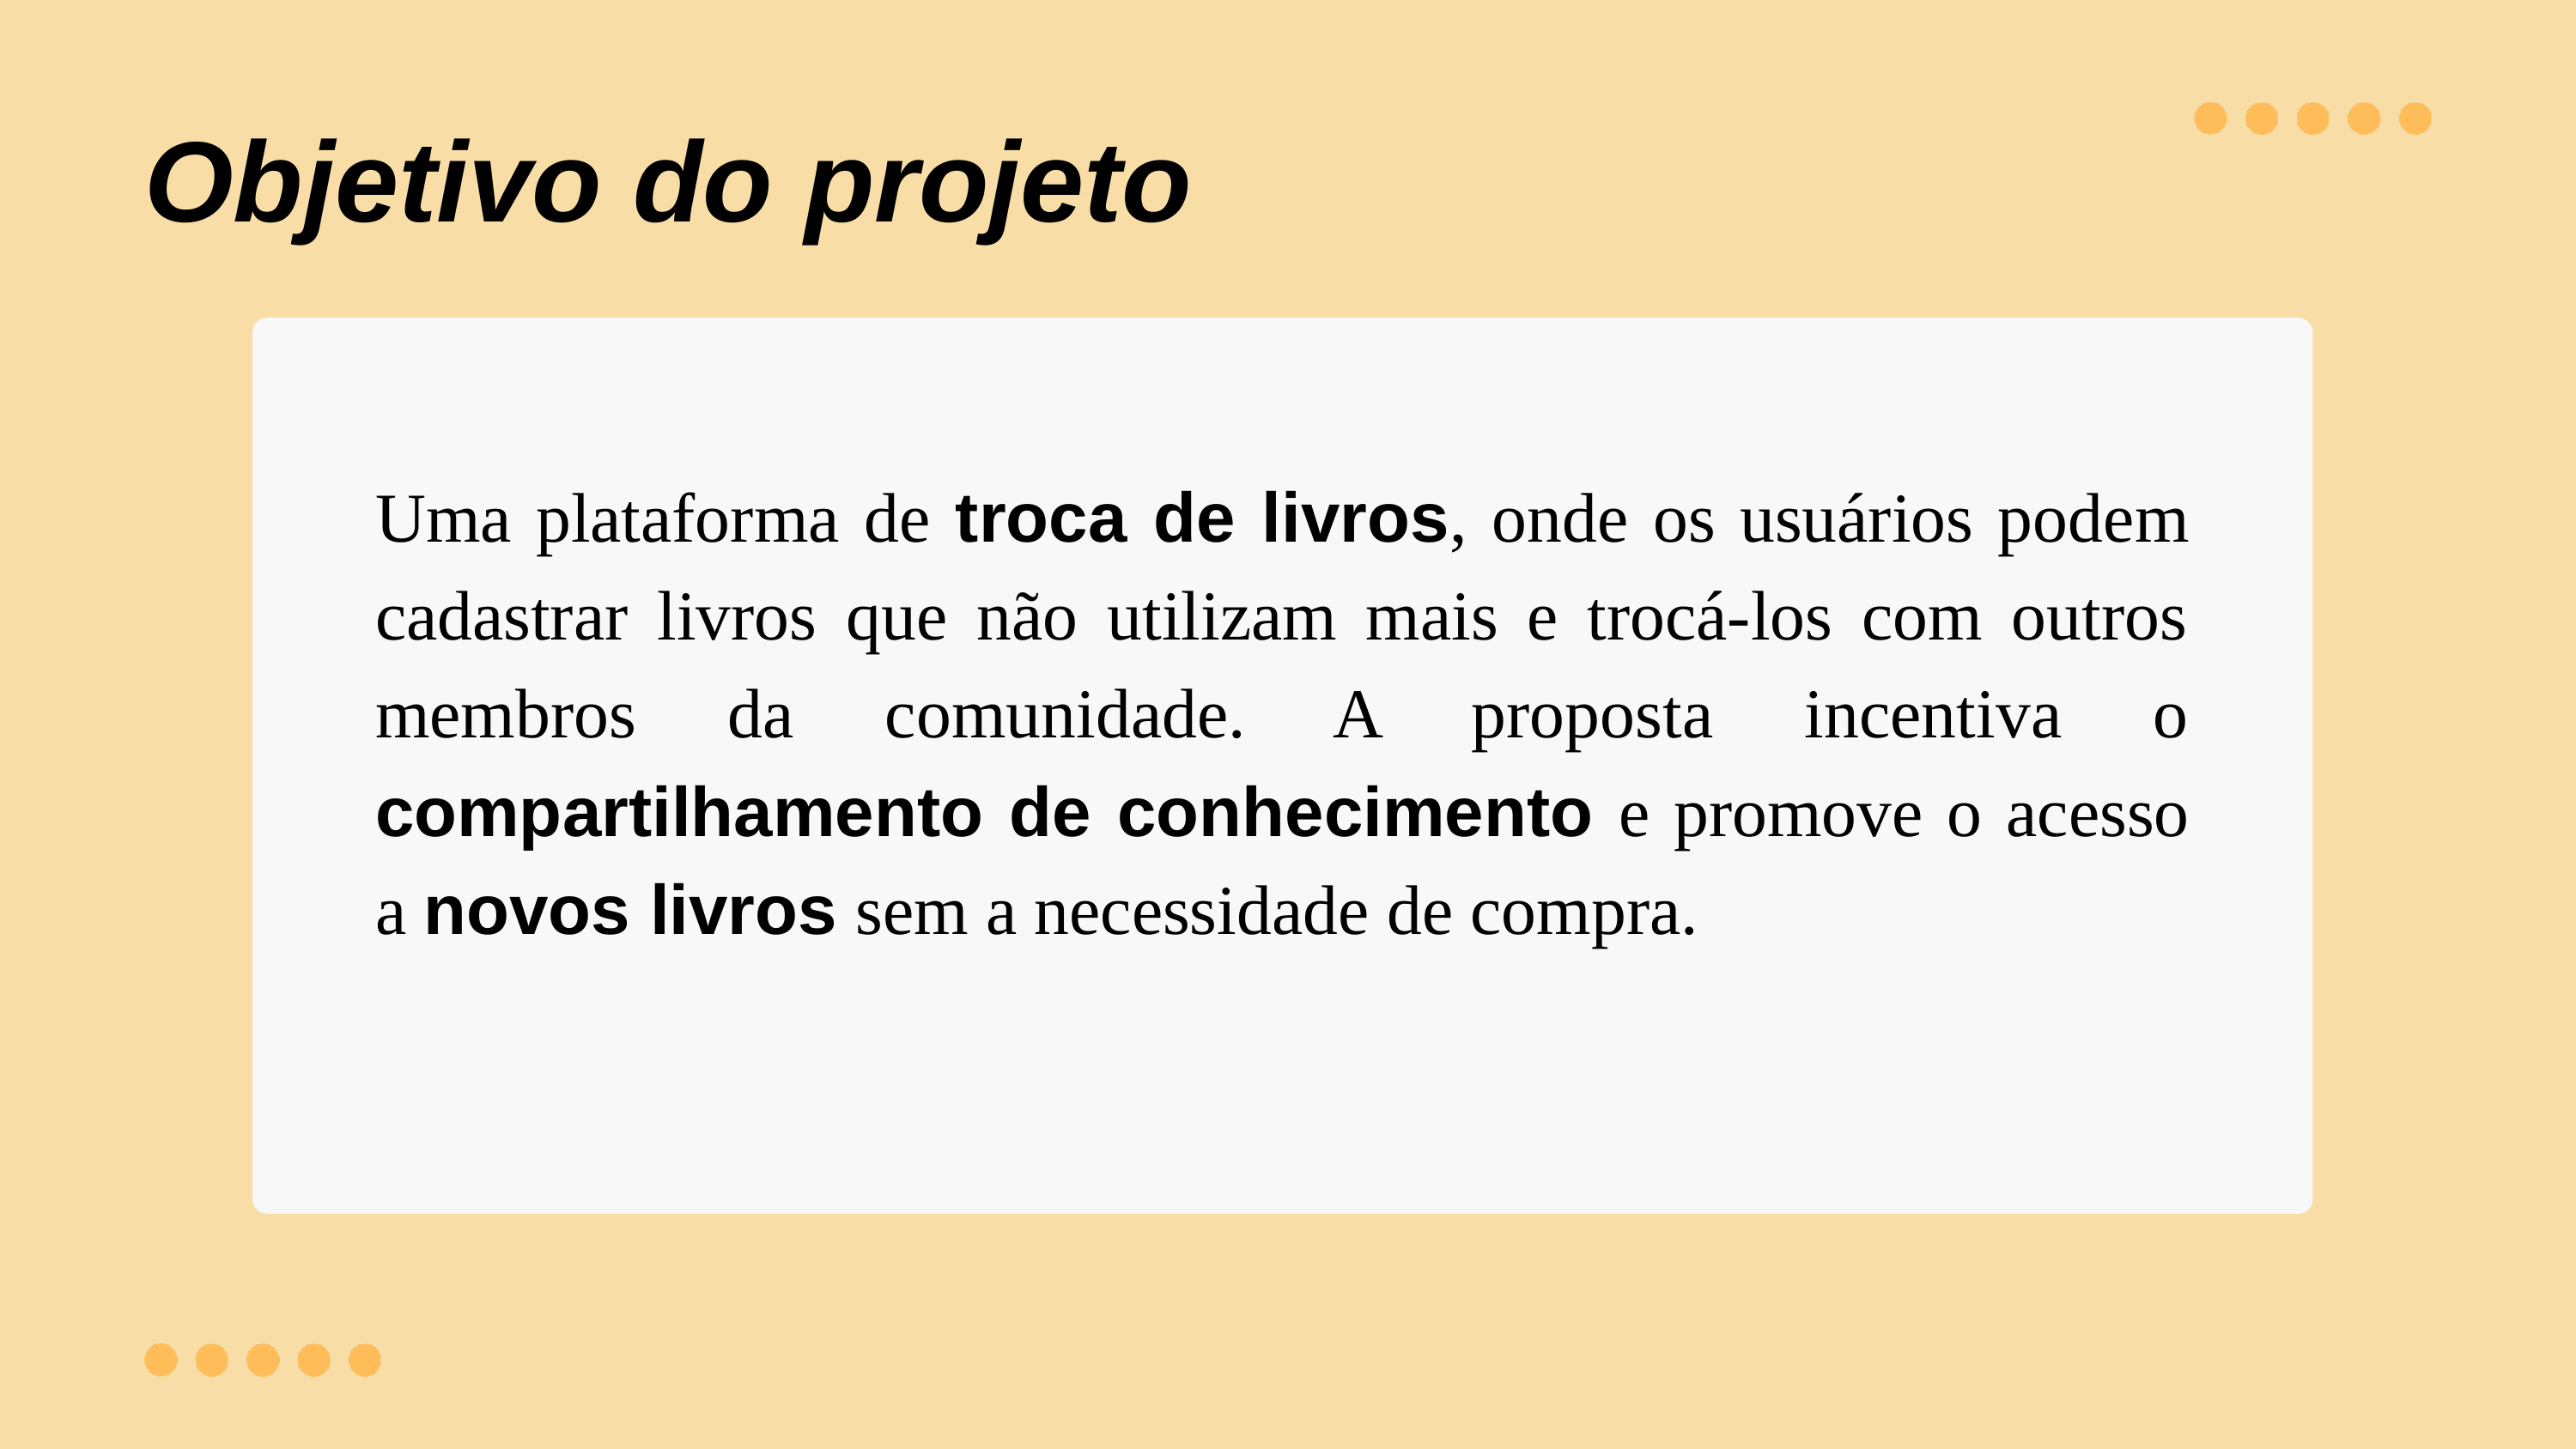

Objetivo do projeto

Uma plataforma de troca de livros, onde os usuários podem cadastrar livros que não utilizam mais e trocá-los com outros membros da comunidade. A proposta incentiva o compartilhamento de conhecimento e promove o acesso a novos livros sem a necessidade de compra.